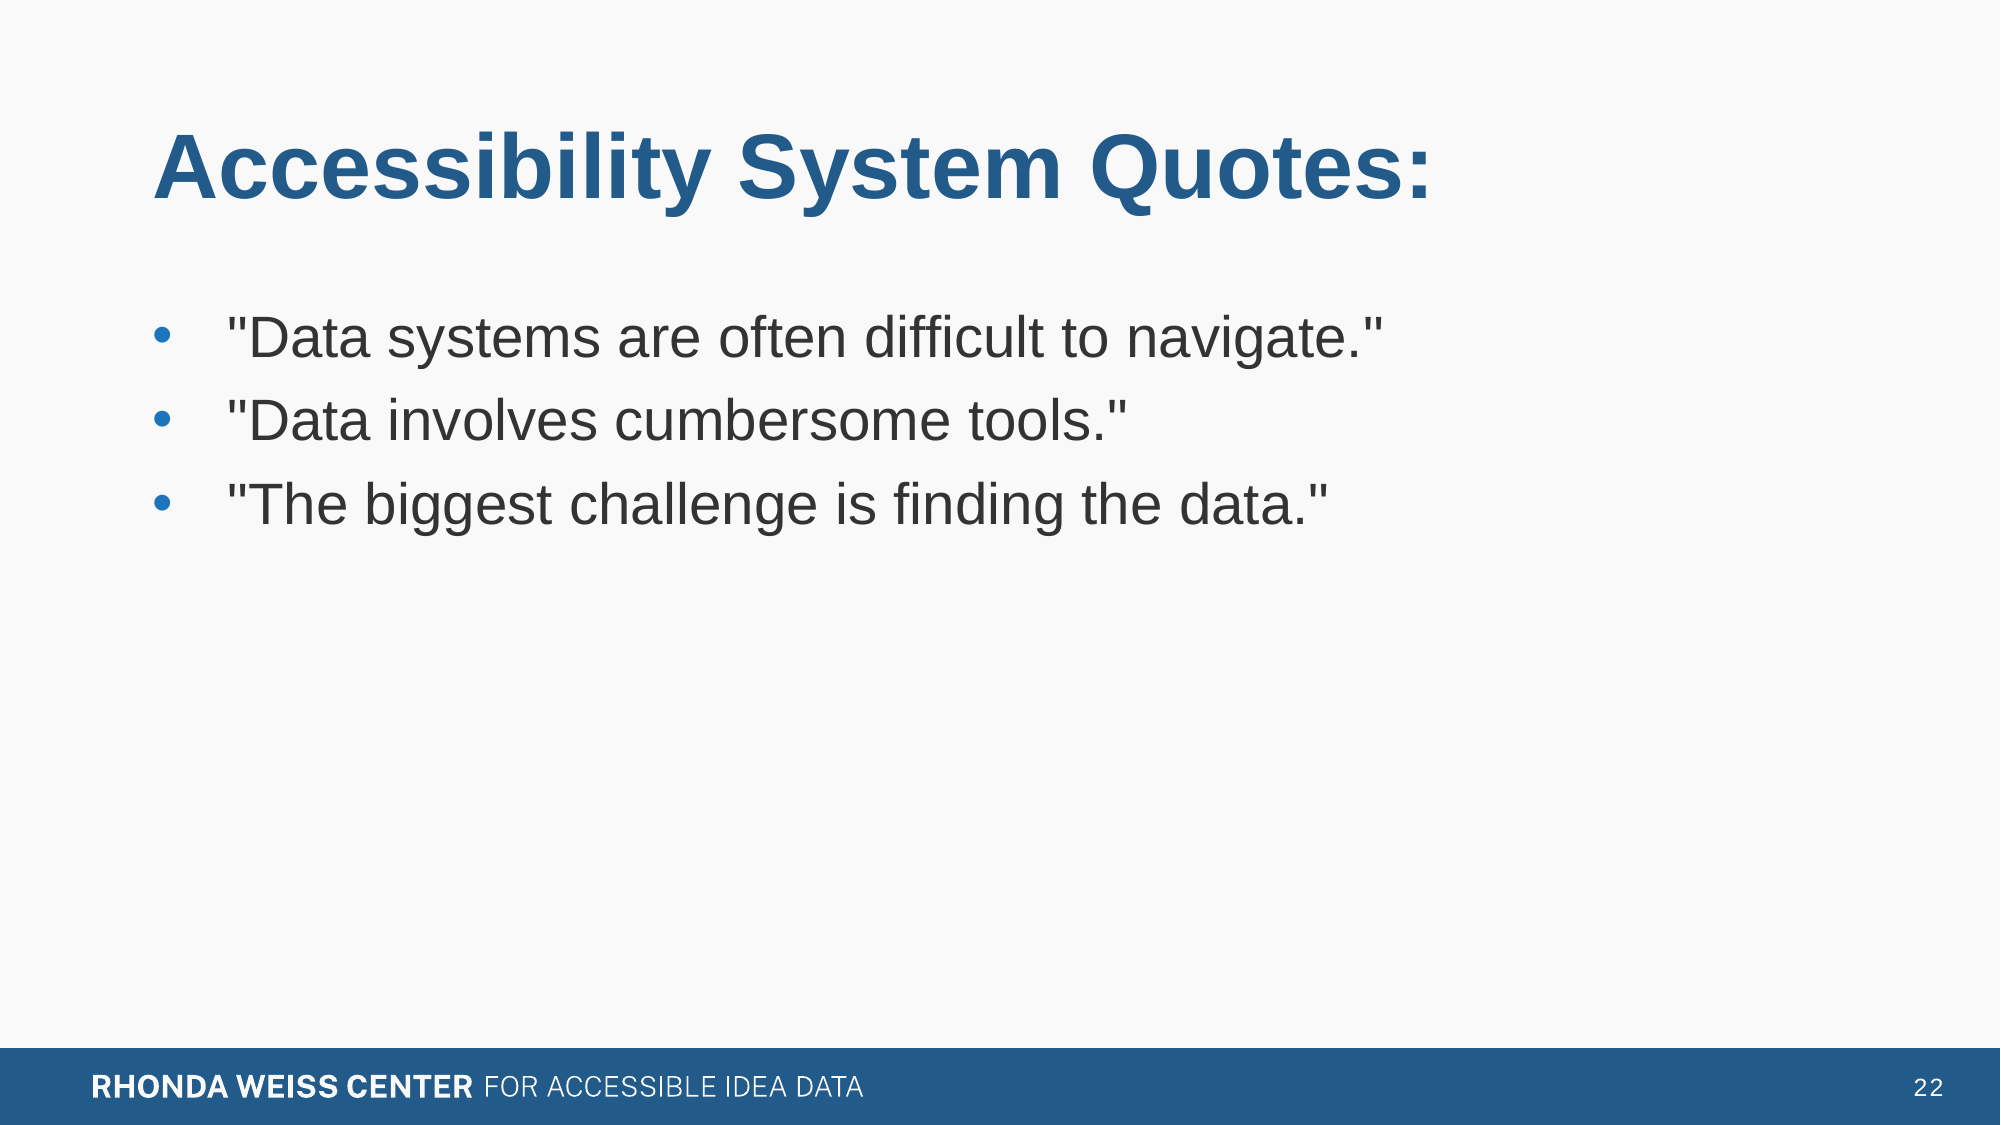

# Accessibility System Quotes:
"Data systems are often difficult to navigate."
"Data involves cumbersome tools."
"The biggest challenge is finding the data."